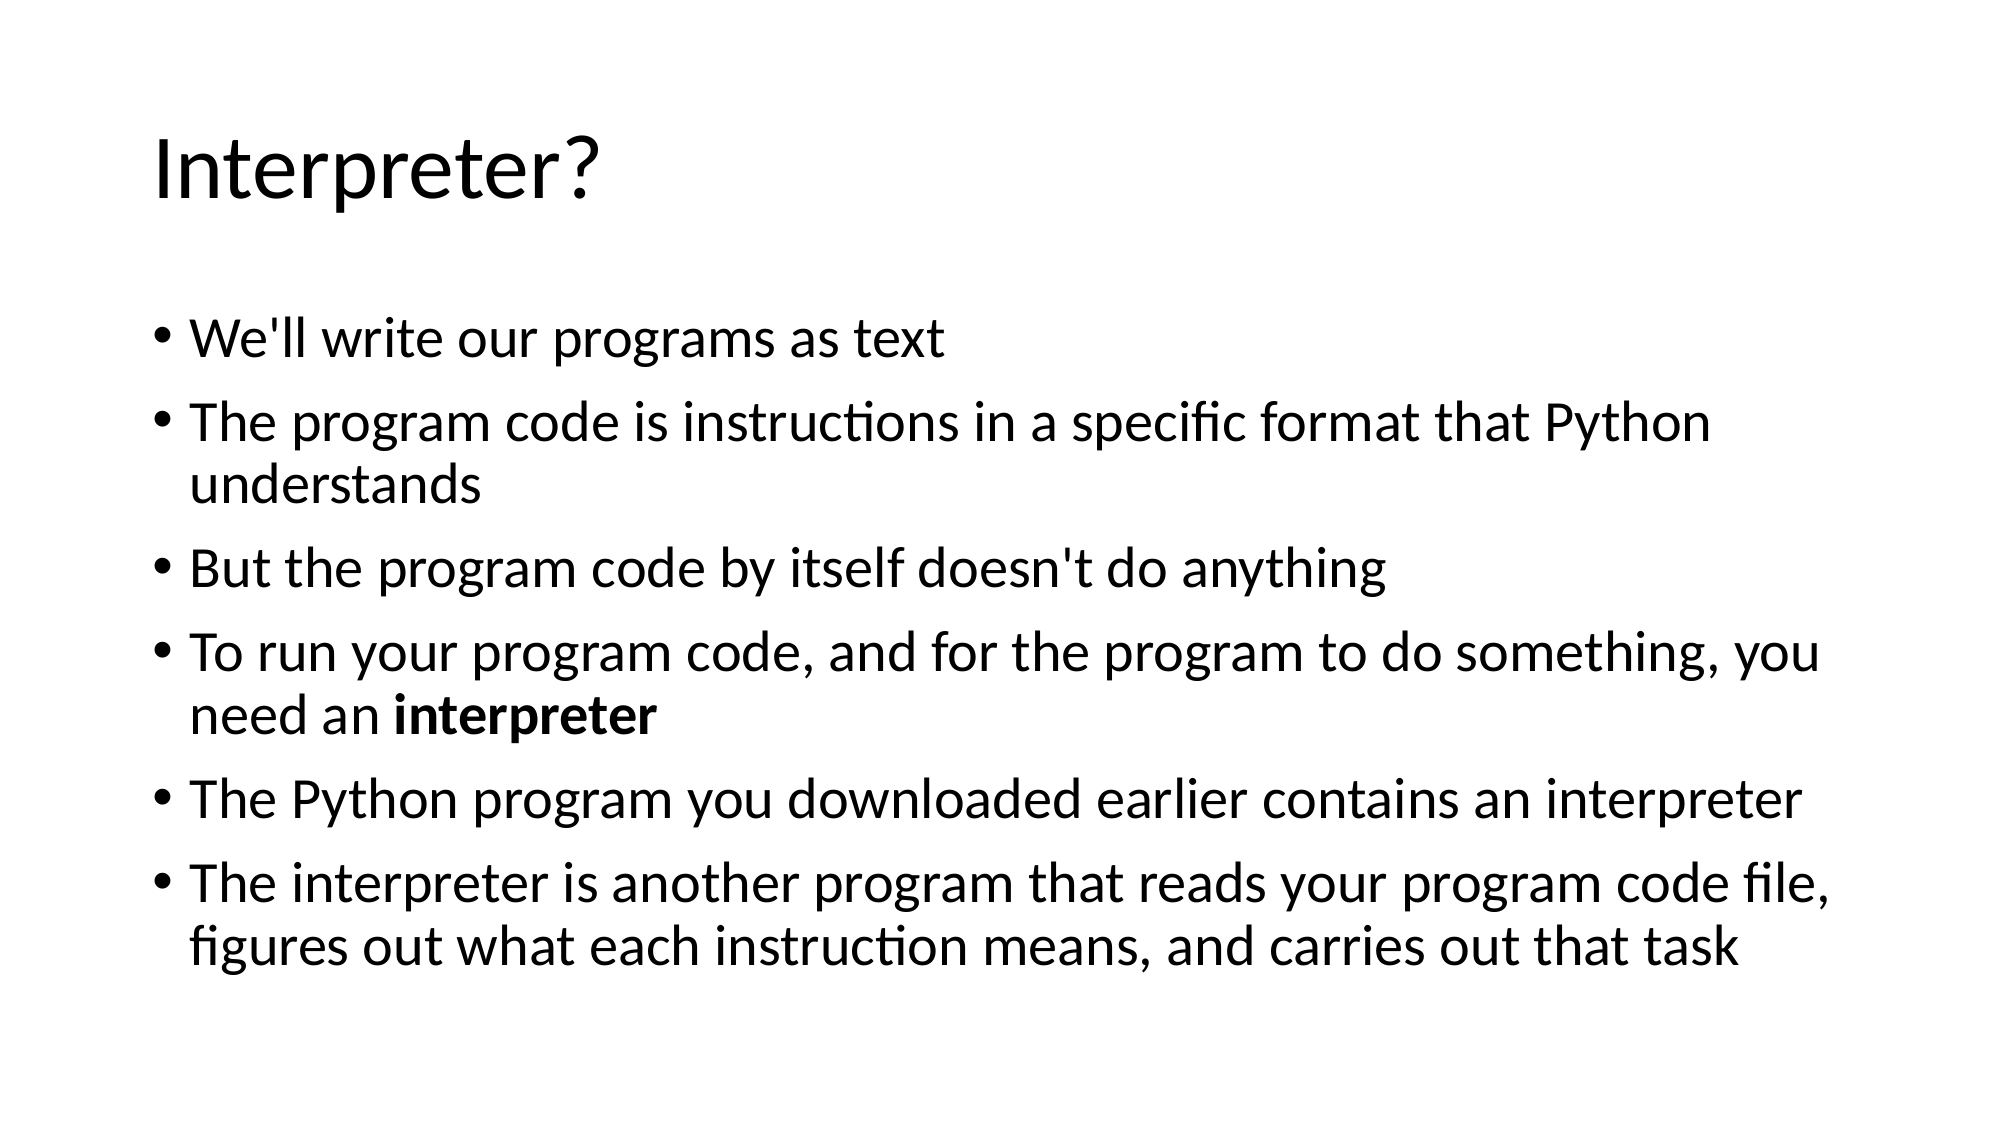

# Interpreter?
We'll write our programs as text
The program code is instructions in a specific format that Python understands
But the program code by itself doesn't do anything
To run your program code, and for the program to do something, you need an interpreter
The Python program you downloaded earlier contains an interpreter
The interpreter is another program that reads your program code file, figures out what each instruction means, and carries out that task